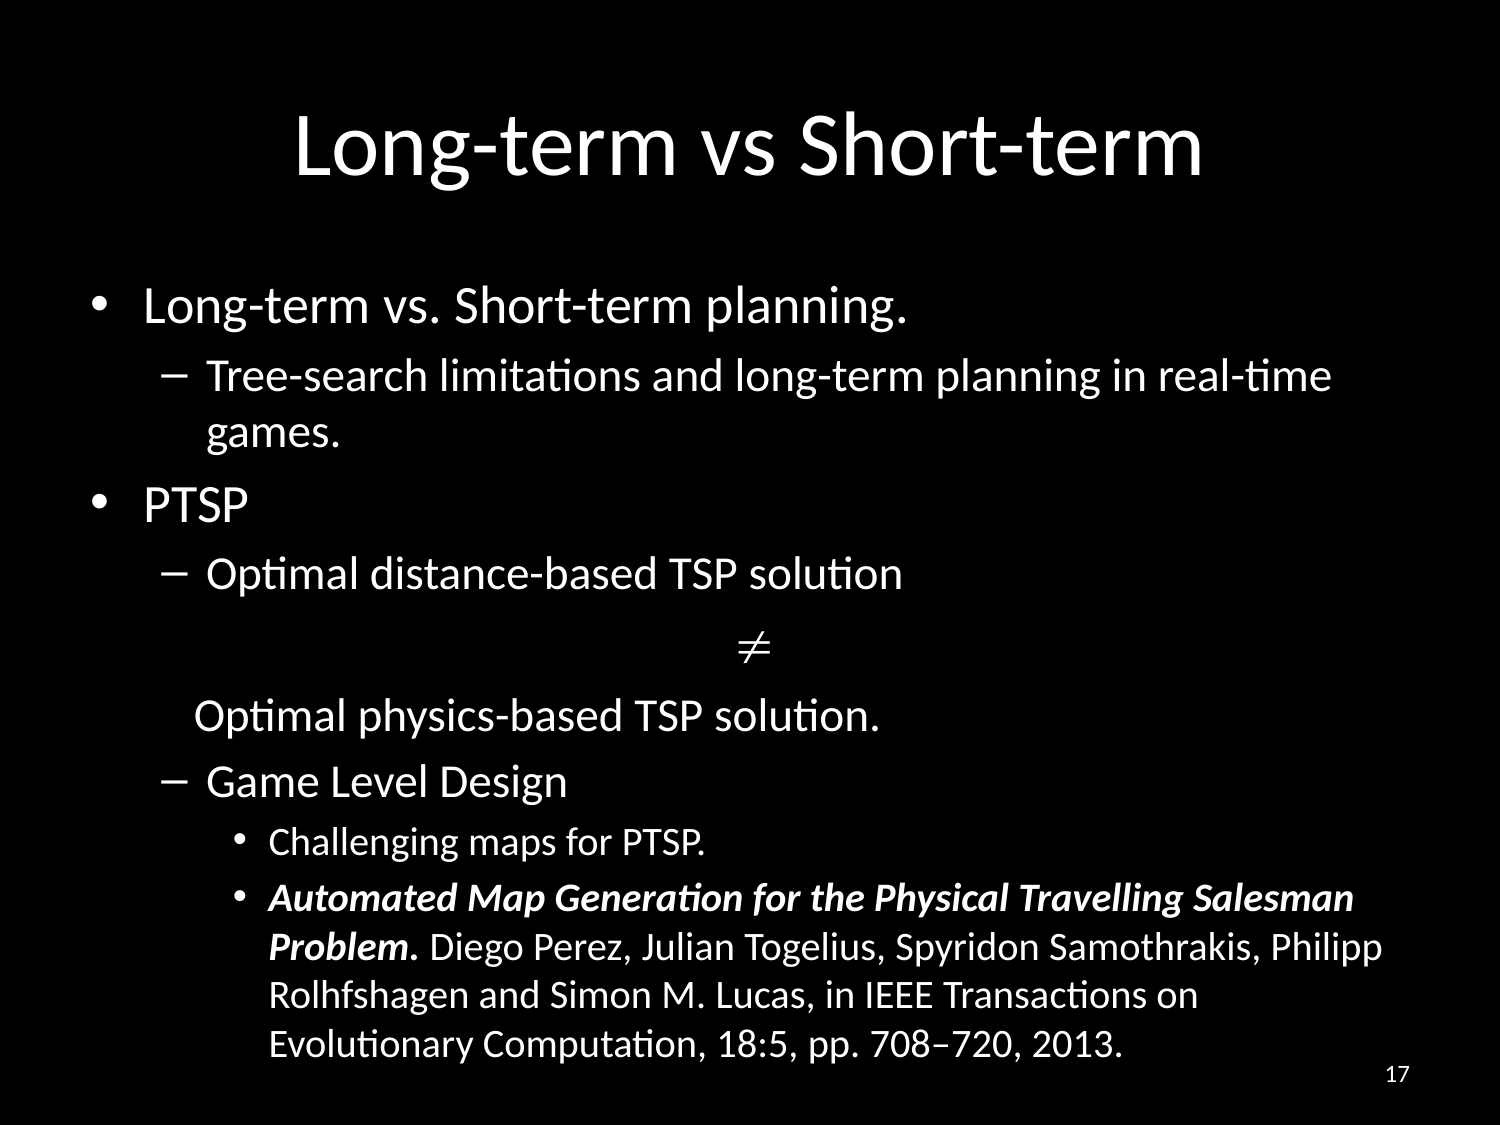

# Long-term vs Short-term
Long-term vs. Short-term planning.
Tree-search limitations and long-term planning in real-time games.
PTSP
Optimal distance-based TSP solution
≠
   Optimal physics-based TSP solution.
Game Level Design
Challenging maps for PTSP.
Automated Map Generation for the Physical Travelling Salesman Problem. Diego Perez, Julian Togelius, Spyridon Samothrakis, Philipp Rolhfshagen and Simon M. Lucas, in IEEE Transactions on Evolutionary Computation, 18:5, pp. 708–720, 2013.

17